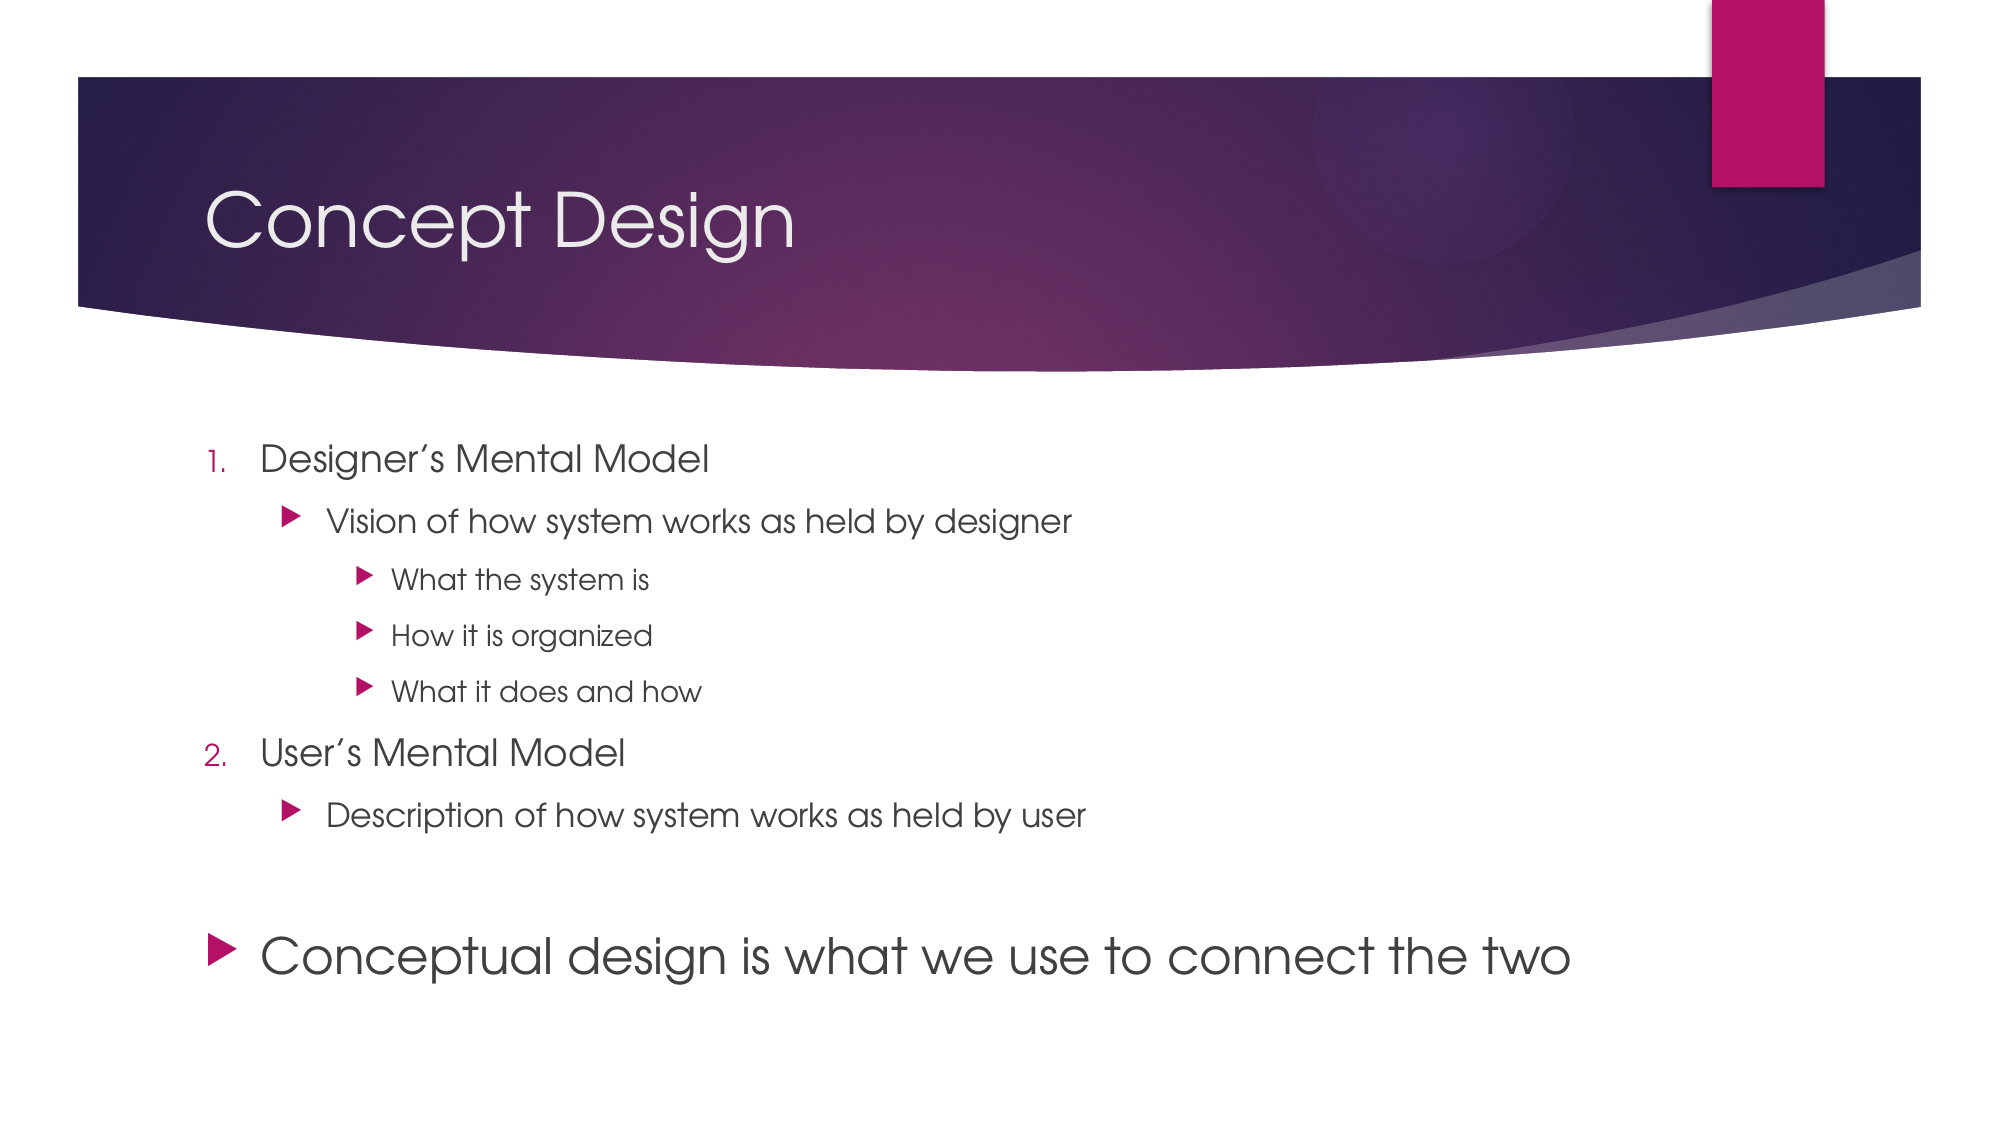

# Concept Design
Designer’s Mental Model
Vision of how system works as held by designer
What the system is
How it is organized
What it does and how
User’s Mental Model
Description of how system works as held by user

Conceptual design is what we use to connect the two